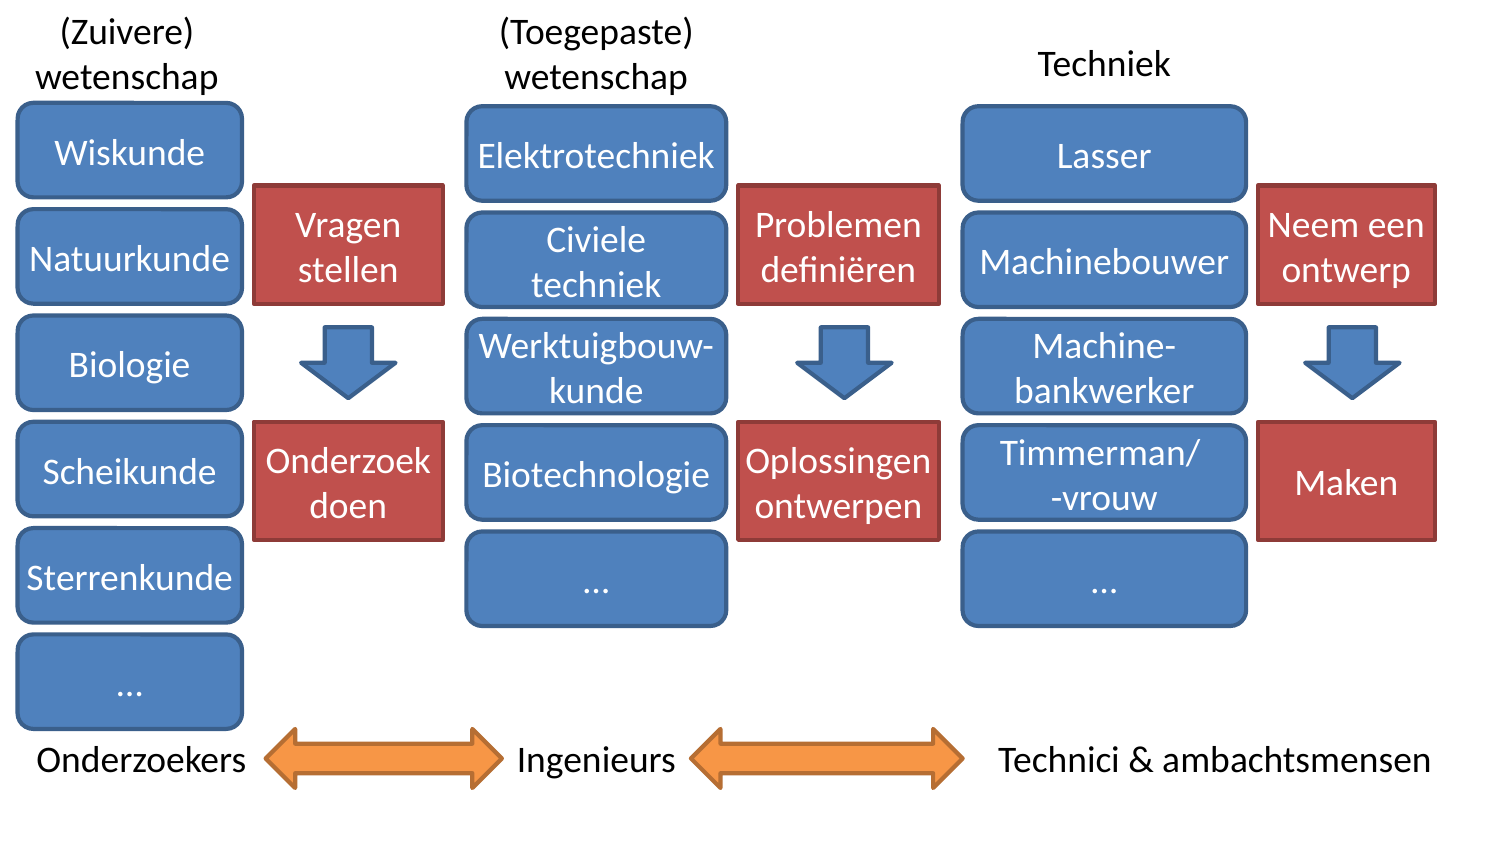

(Zuivere) wetenschap
(Toegepaste) wetenschap
Techniek
Wiskunde
Elektrotechniek
Lasser
Vragen stellen
Problemen definiëren
Neem een ontwerp
Natuurkunde
Civiele techniek
Machinebouwer
Biologie
Werktuigbouw-kunde
Machine-bankwerker

Scheikunde
Onderzoek doen
Oplossingen ontwerpen
Maken
Biotechnologie
Timmerman/
-vrouw
Sterrenkunde
…
…
…
Onderzoekers
Ingenieurs
Technici & ambachtsmensen